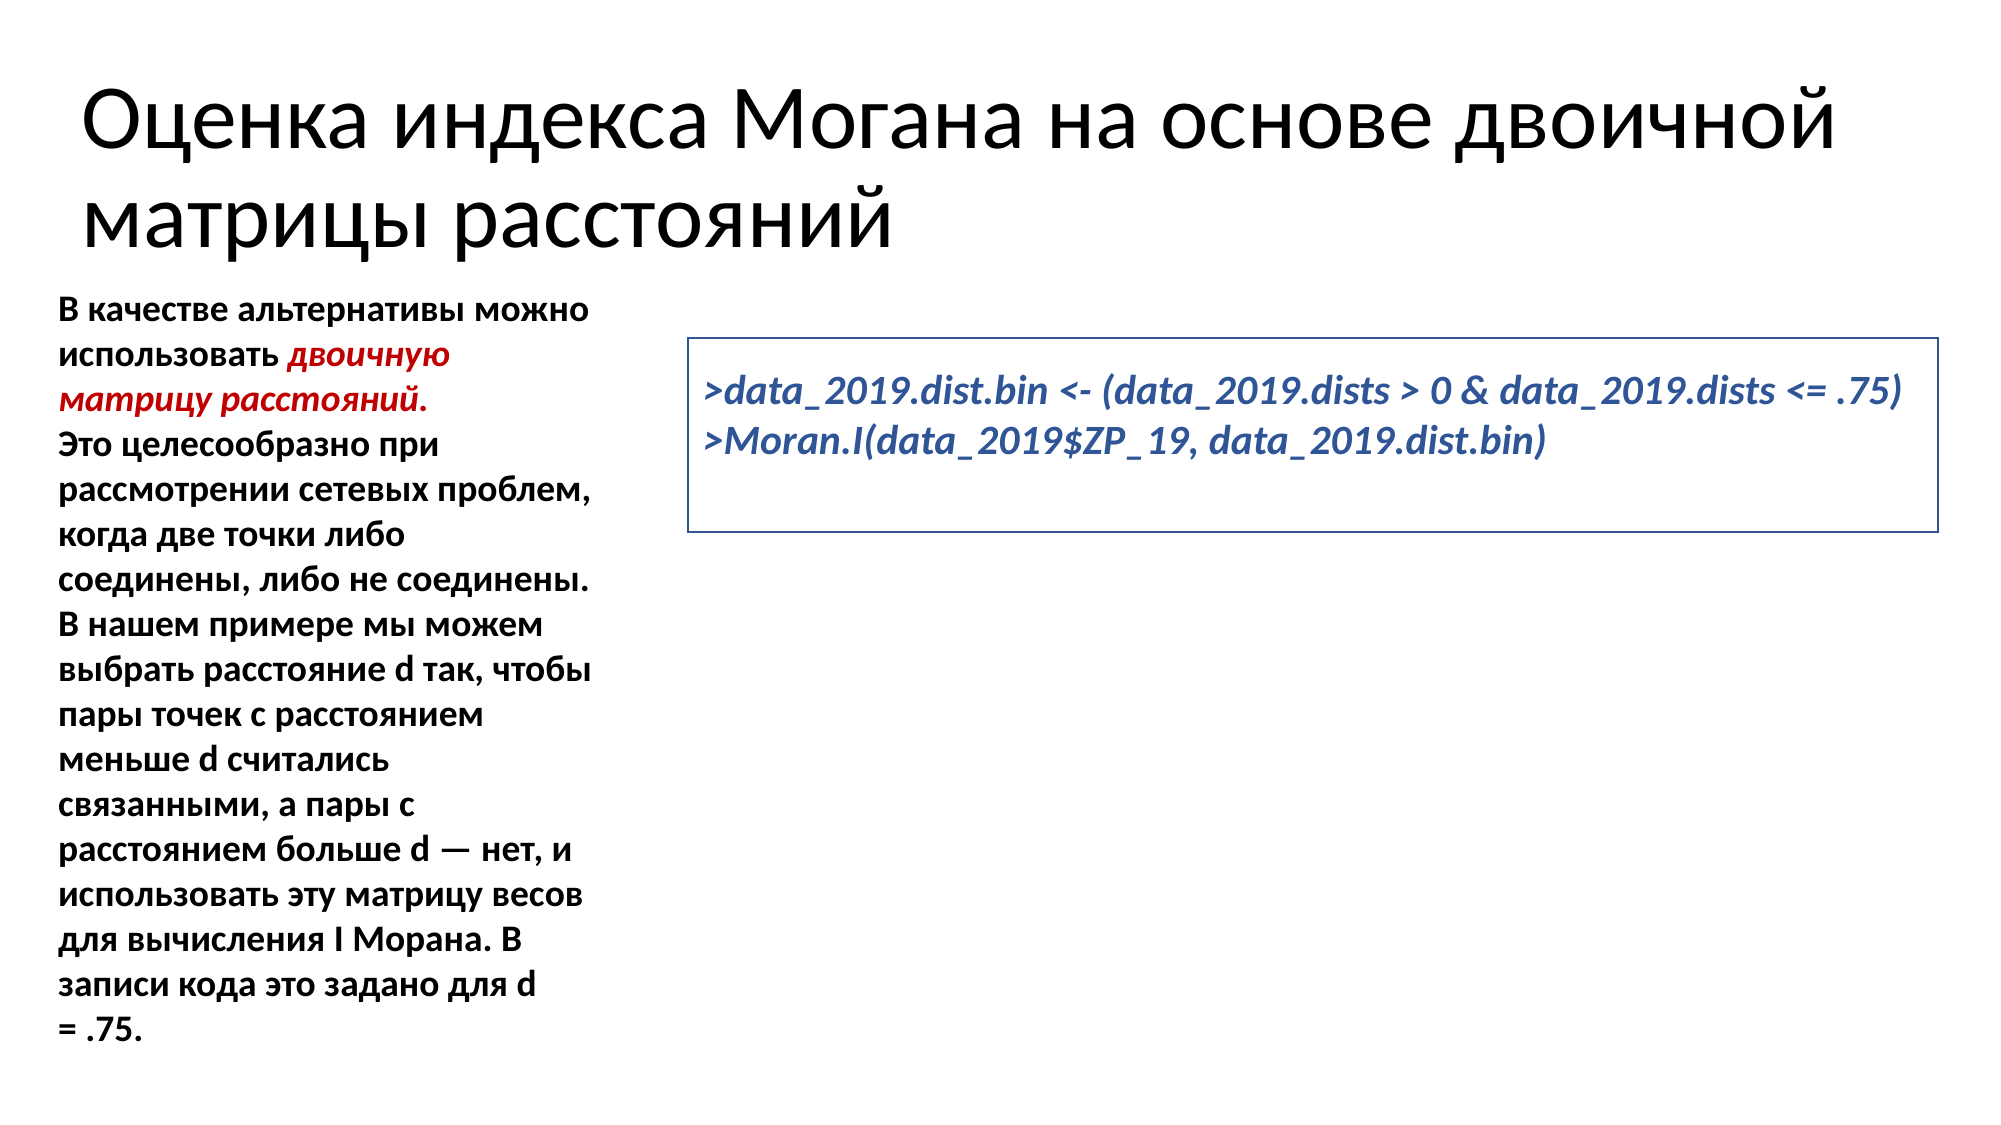

# Оценка индекса Могана на основе двоичной матрицы расстояний
В качестве альтернативы можно использовать двоичную матрицу расстояний.
Это целесообразно при рассмотрении сетевых проблем, когда две точки либо соединены, либо не соединены.
В нашем примере мы можем выбрать расстояние d так, чтобы пары точек с расстоянием меньше d считались связанными, а пары с расстоянием больше d — нет, и использовать эту матрицу весов для вычисления I Морана. В записи кода это задано для d = .75.
>data_2019.dist.bin <- (data_2019.dists > 0 & data_2019.dists <= .75)
>Moran.I(data_2019$ZP_19, data_2019.dist.bin)